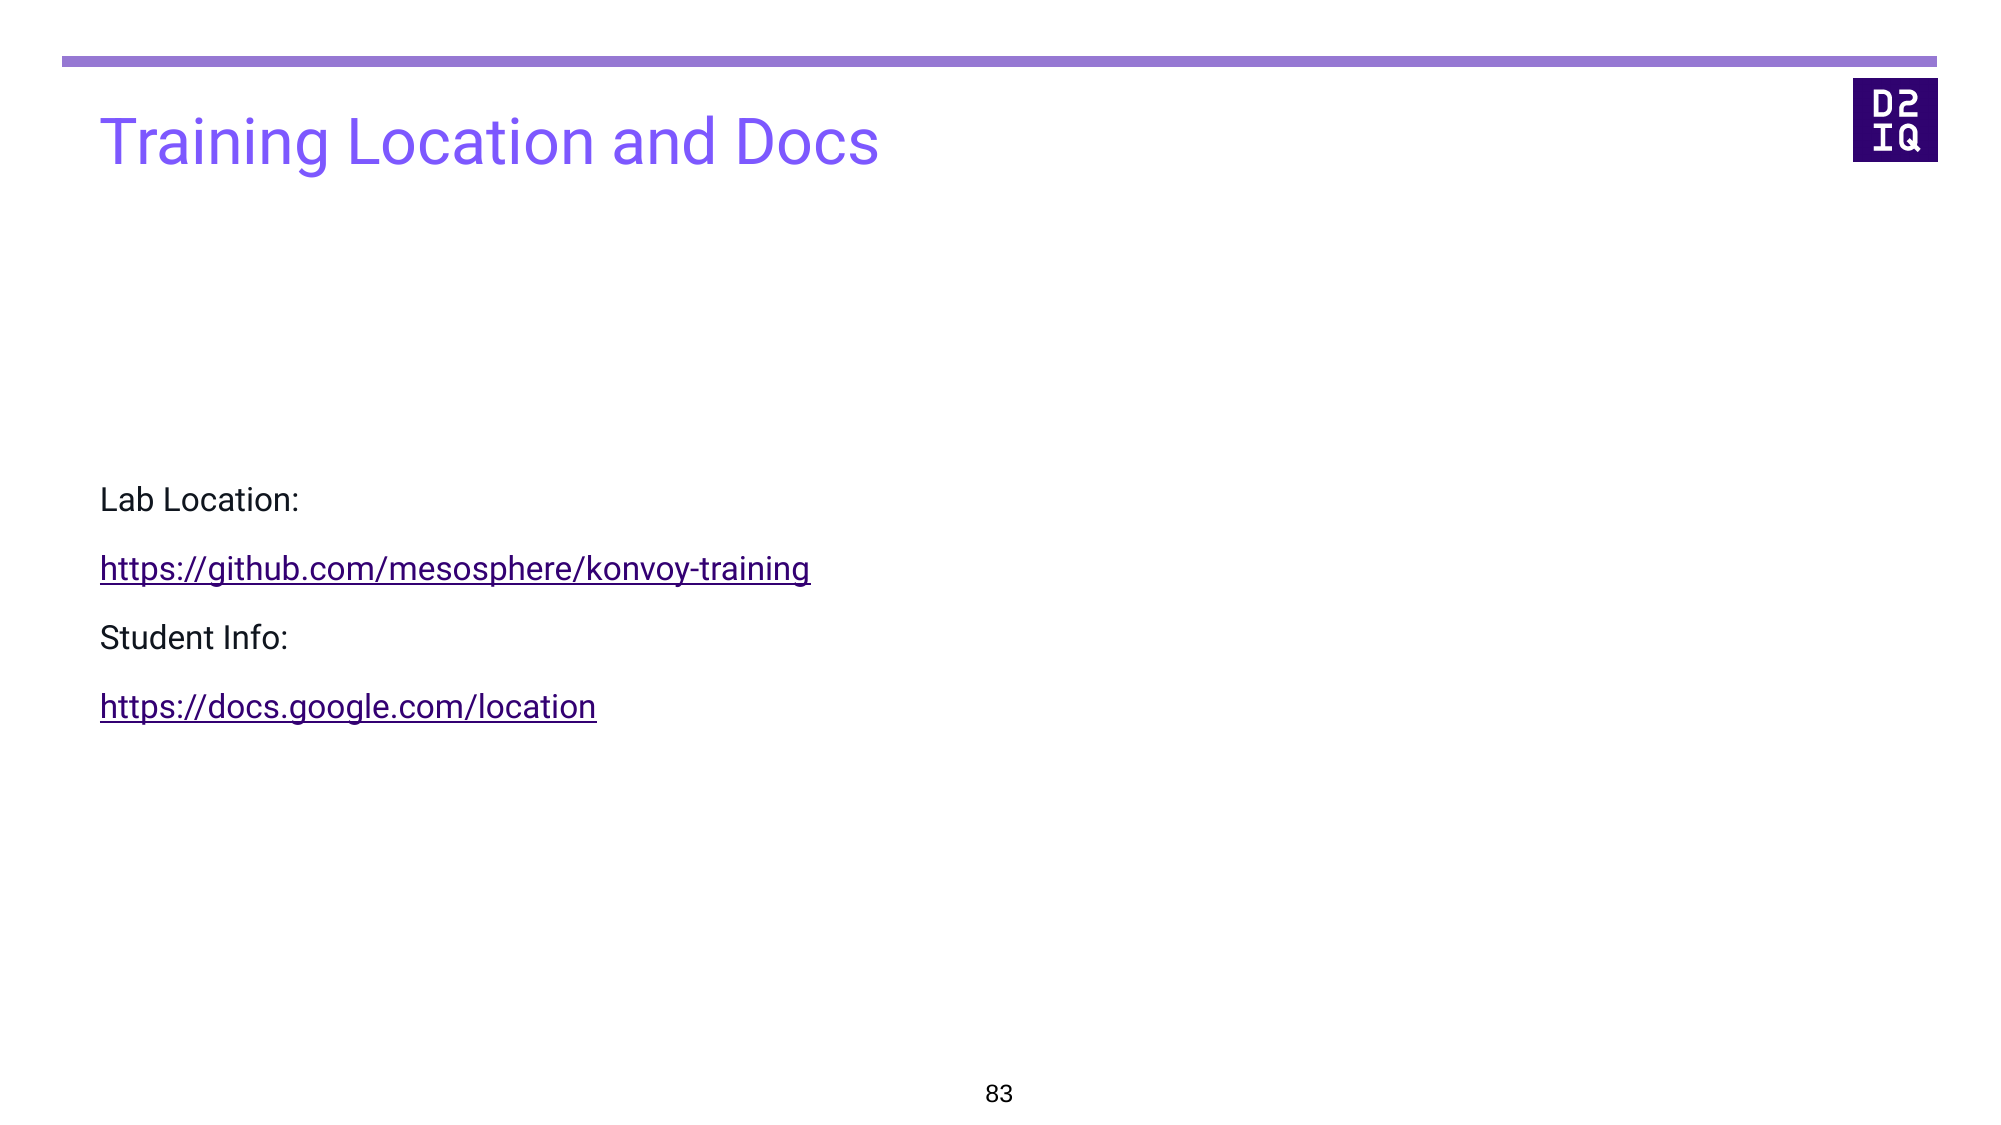

# Training Location and Docs
Lab Location:
https://github.com/mesosphere/konvoy-training
Student Info:
https://docs.google.com/location

83